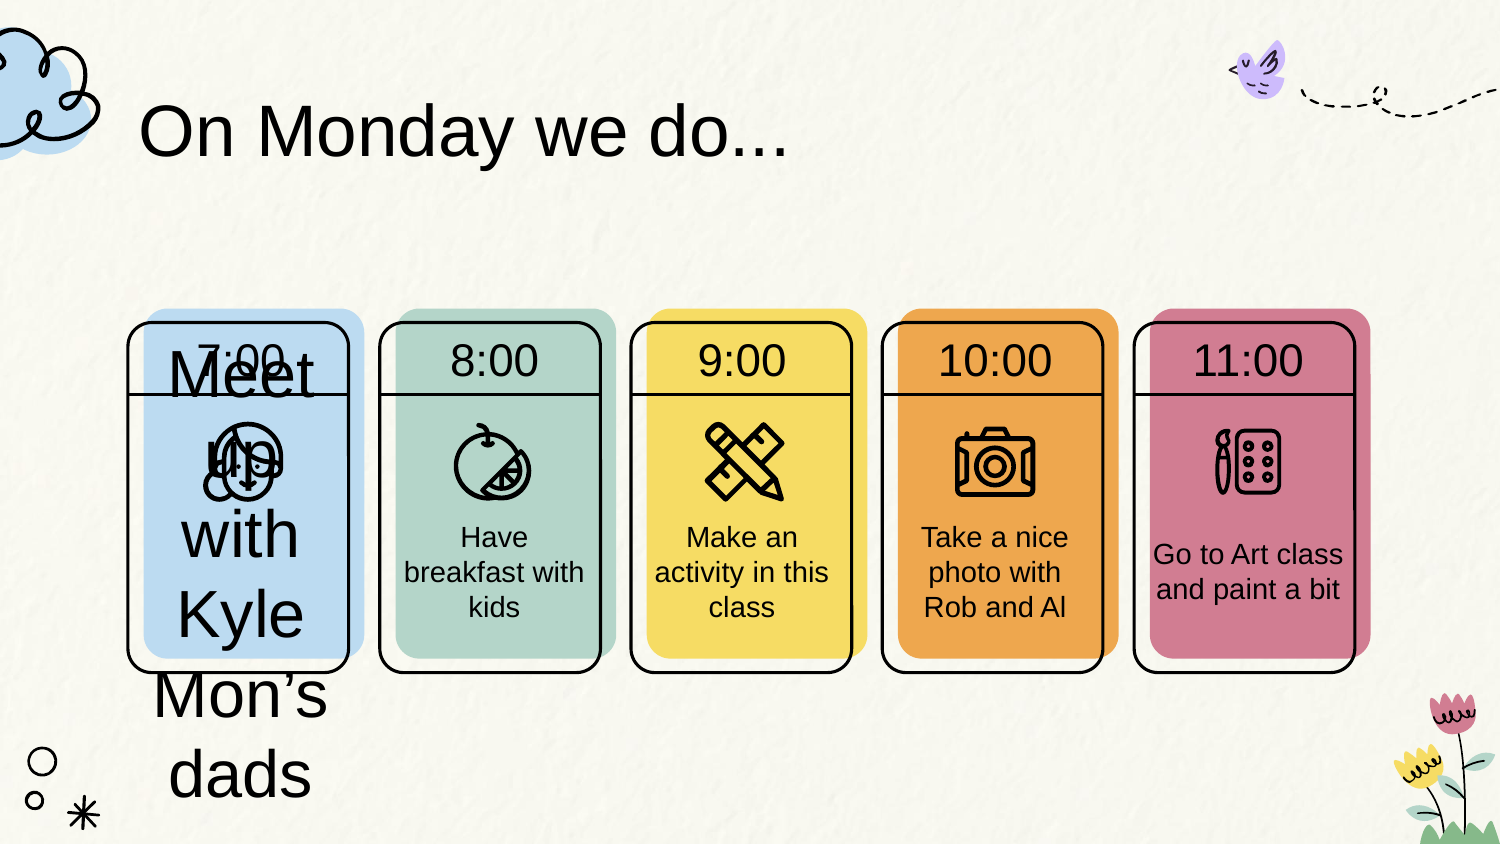

# On Monday we do...

7:00
8:00
9:00
10:00
11:00

Meet up with Kyle Mon’s dads
Have breakfast with kids
Make an activity in this class
Take a nice photo with Rob and Al
Go to Art class and paint a bit